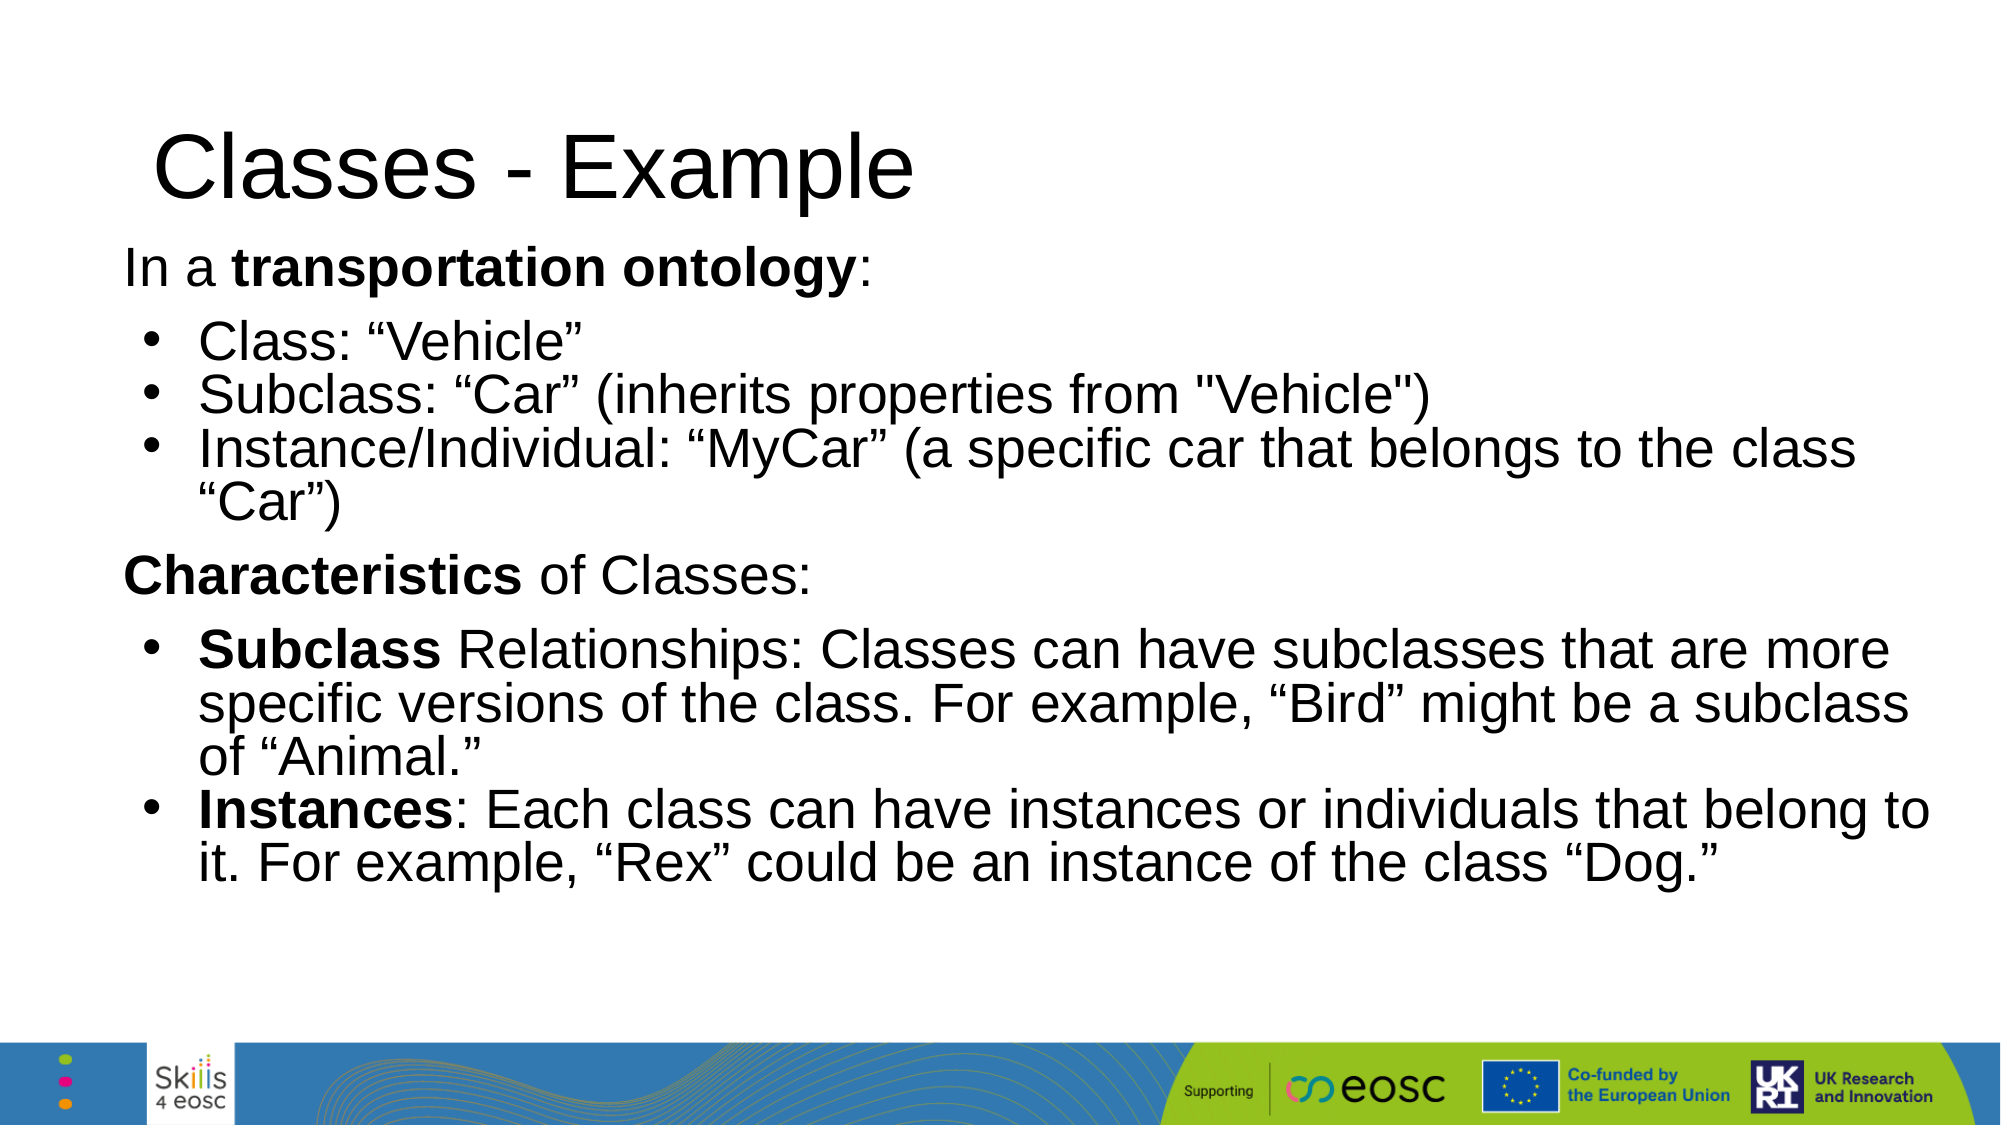

# Classes - Example
In a transportation ontology:
Class: “Vehicle”
Subclass: “Car” (inherits properties from "Vehicle")
Instance/Individual: “MyCar” (a specific car that belongs to the class “Car”)
Characteristics of Classes:
Subclass Relationships: Classes can have subclasses that are more specific versions of the class. For example, “Bird” might be a subclass of “Animal.”
Instances: Each class can have instances or individuals that belong to it. For example, “Rex” could be an instance of the class “Dog.”